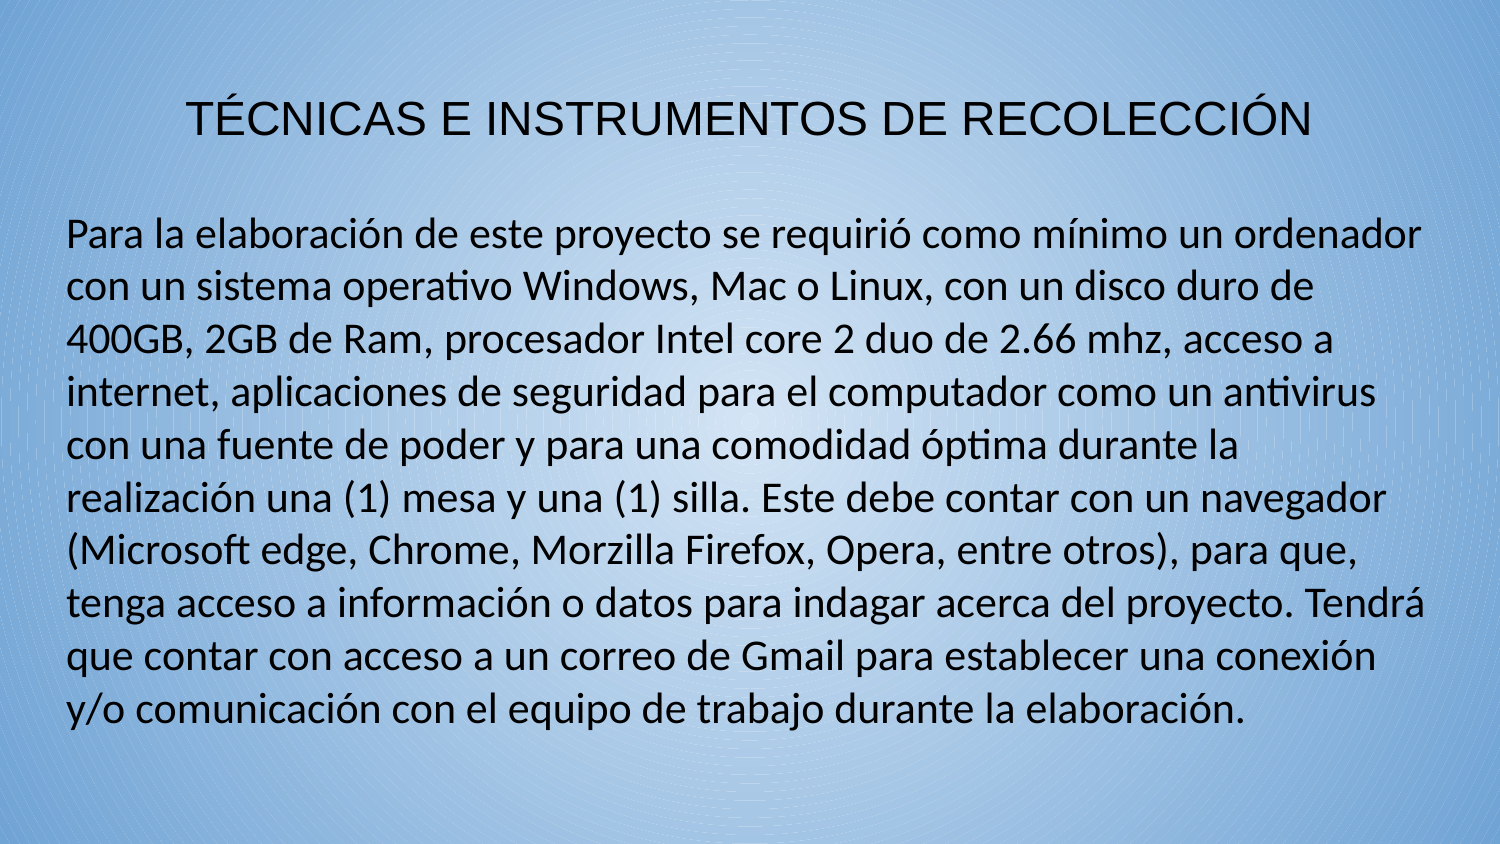

# TÉCNICAS E INSTRUMENTOS DE RECOLECCIÓN

Para la elaboración de este proyecto se requirió como mínimo un ordenador con un sistema operativo Windows, Mac o Linux, con un disco duro de 400GB, 2GB de Ram, procesador Intel core 2 duo de 2.66 mhz, acceso a internet, aplicaciones de seguridad para el computador como un antivirus con una fuente de poder y para una comodidad óptima durante la realización una (1) mesa y una (1) silla. Este debe contar con un navegador (Microsoft edge, Chrome, Morzilla Firefox, Opera, entre otros), para que, tenga acceso a información o datos para indagar acerca del proyecto. Tendrá que contar con acceso a un correo de Gmail para establecer una conexión y/o comunicación con el equipo de trabajo durante la elaboración.